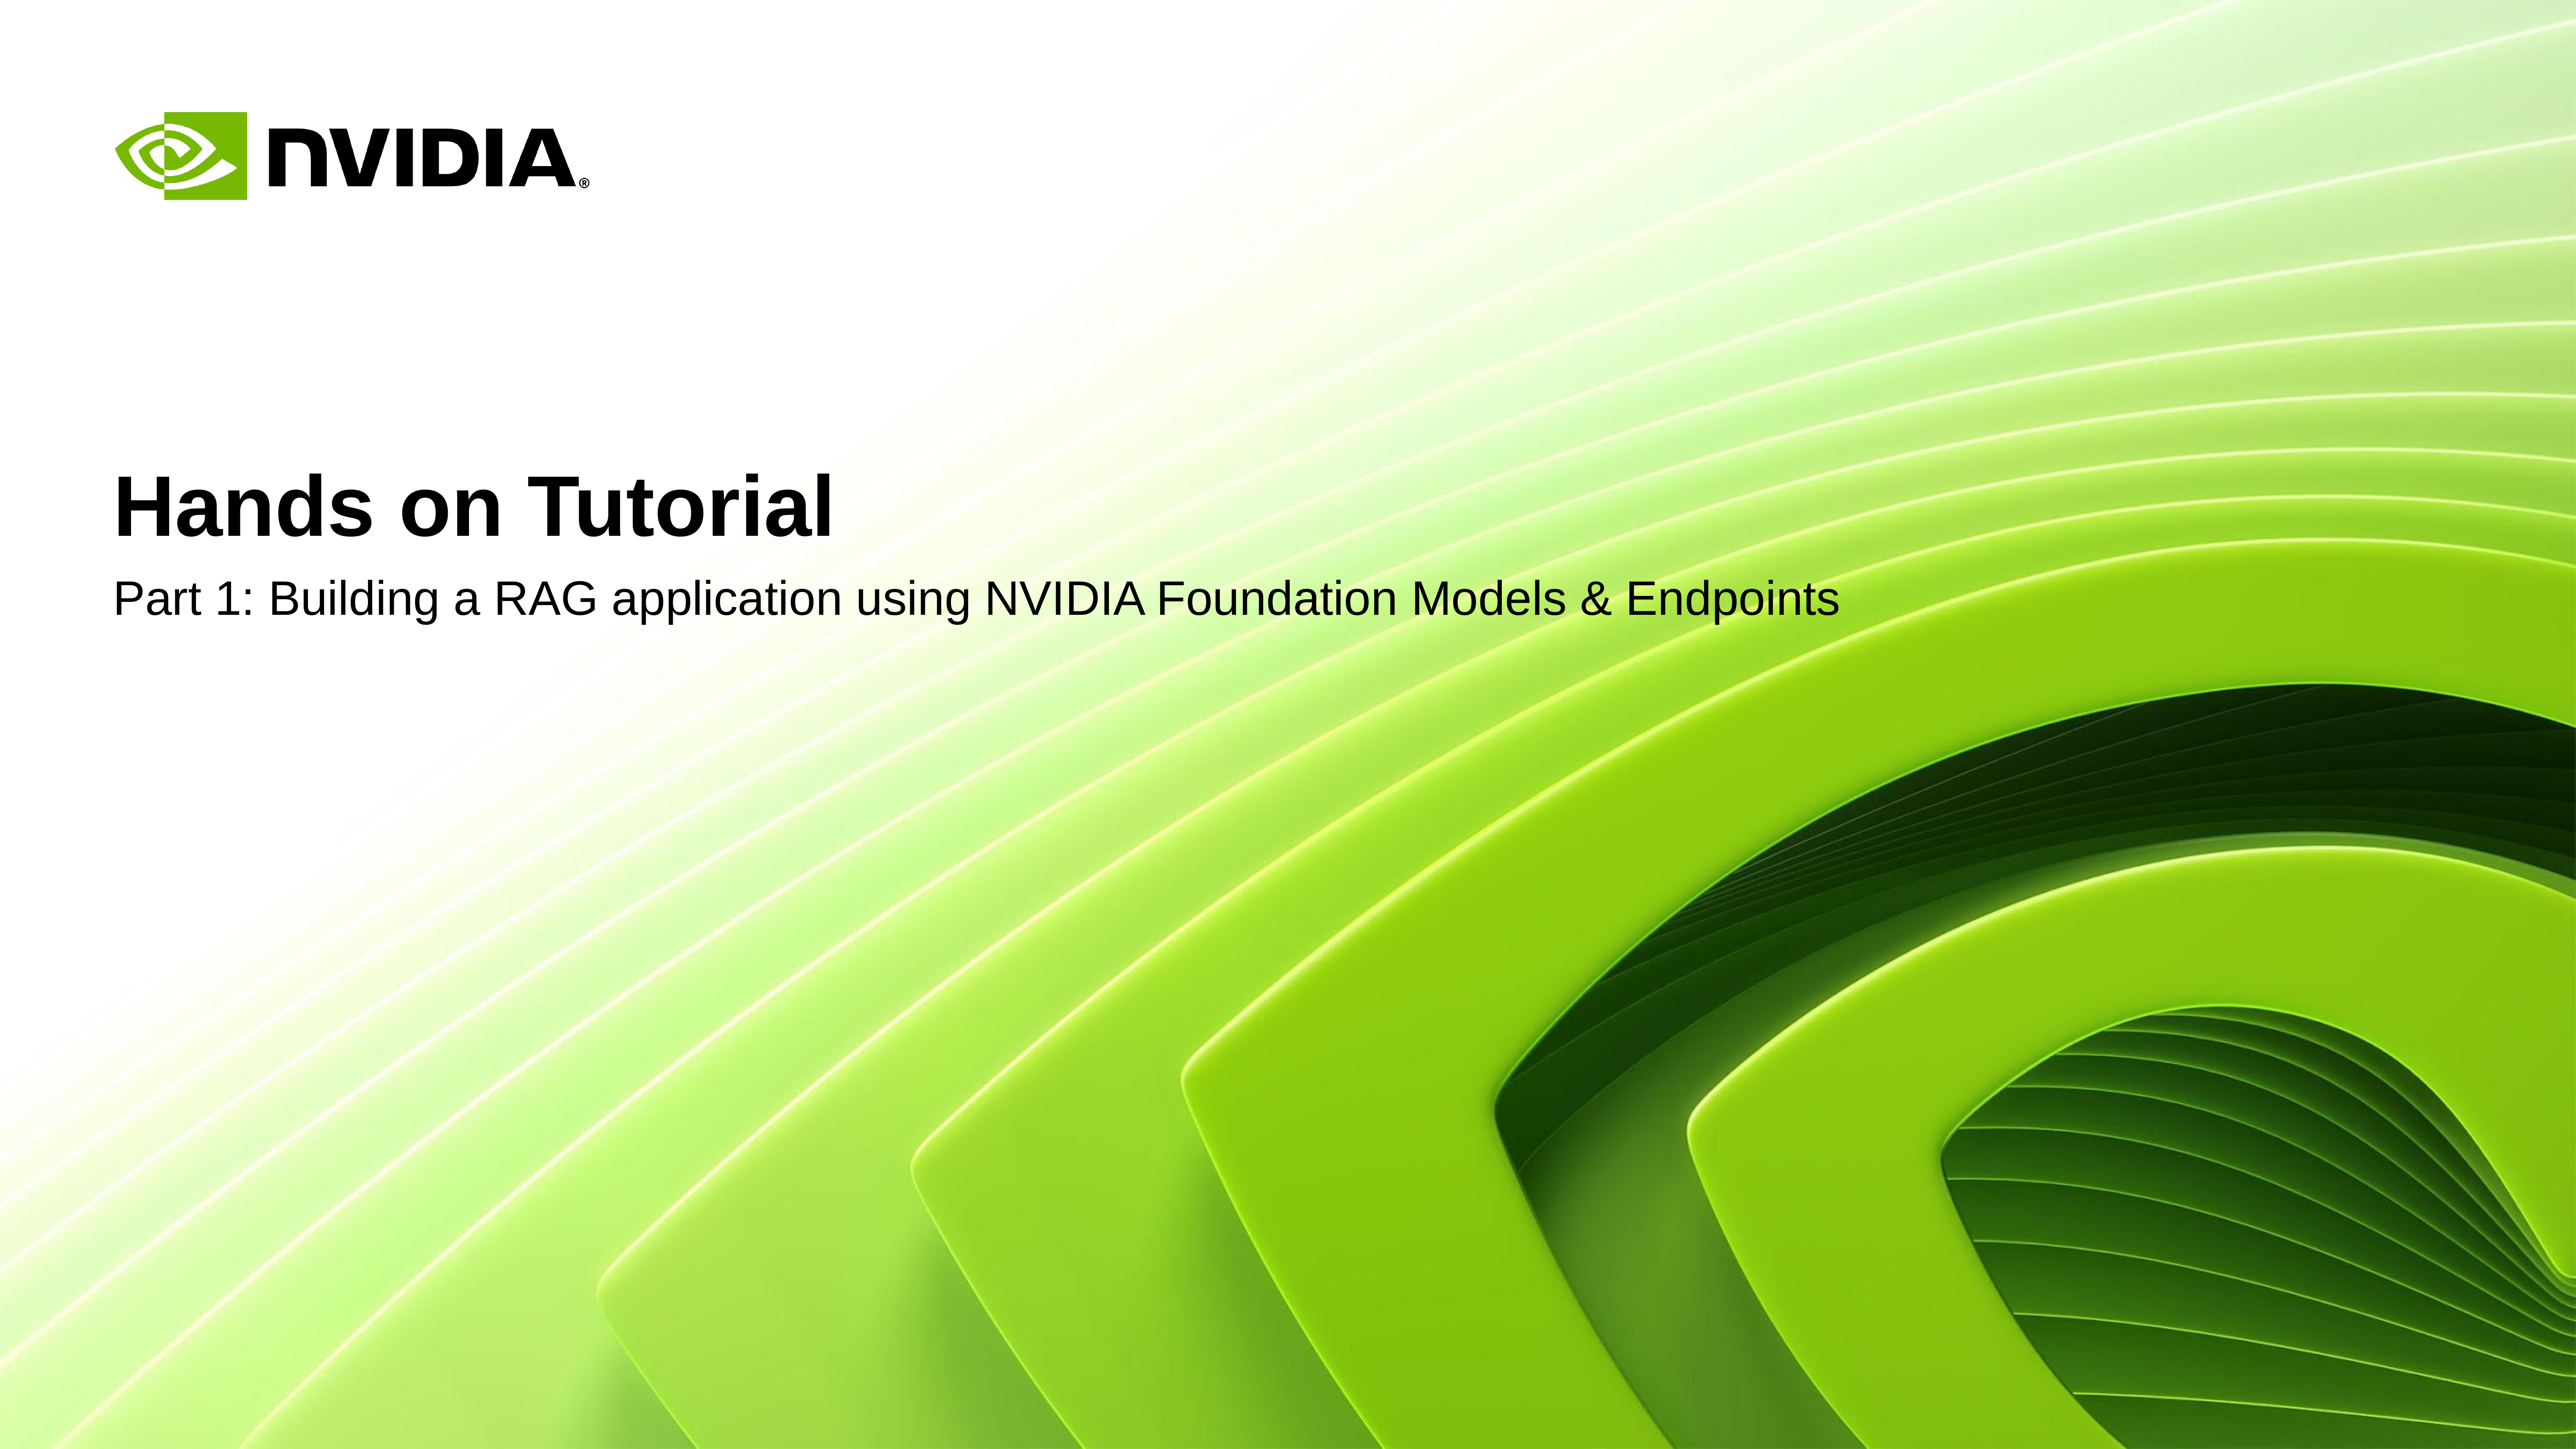

# Hands on Tutorial
Part 1: Building a RAG application using NVIDIA Foundation Models & Endpoints